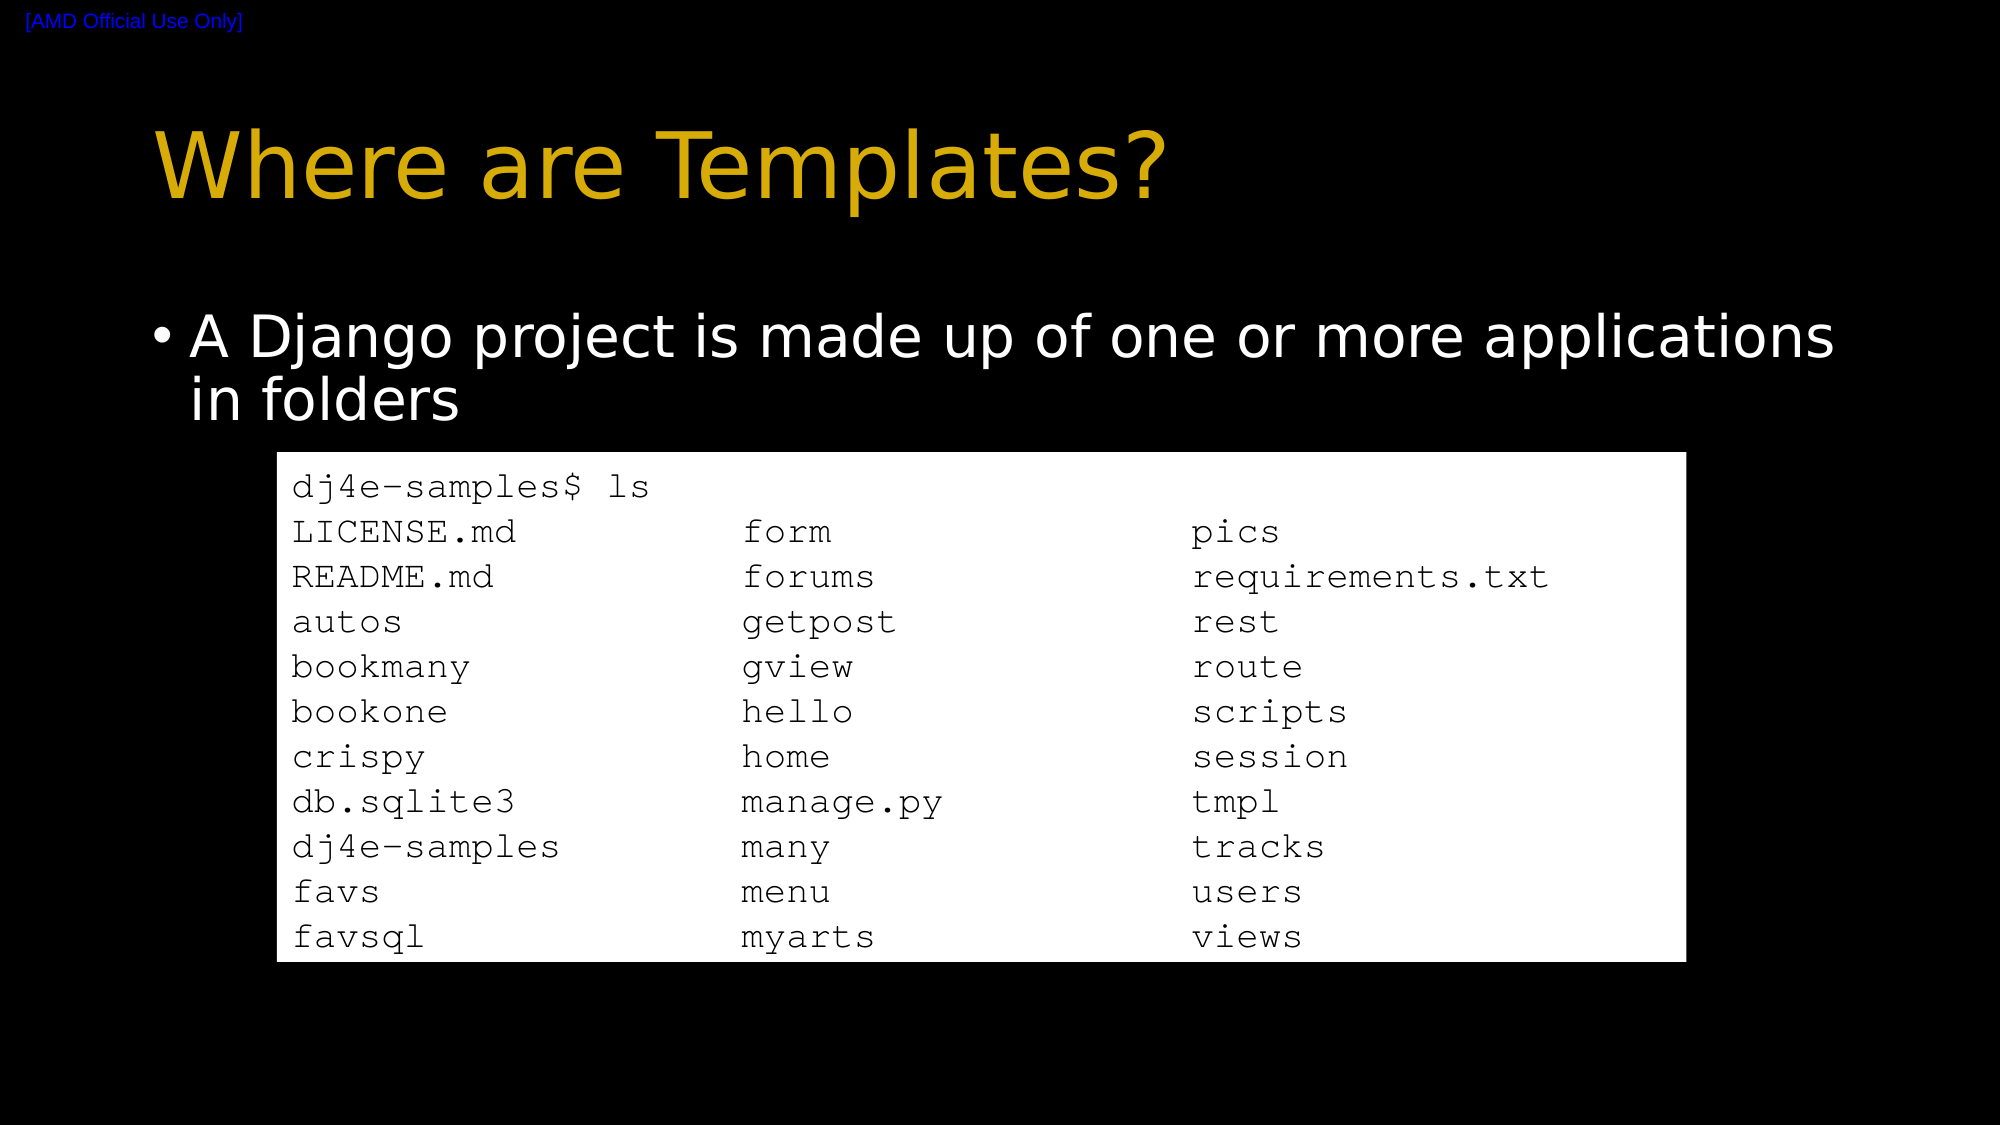

# Where are Templates?
A Django project is made up of one or more applications in folders
dj4e-samples$ ls
LICENSE.md		form			pics
README.md		forums			requirements.txt
autos			getpost		rest
bookmany		gview			route
bookone		hello			scripts
crispy			home			session
db.sqlite3		manage.py		tmpl
dj4e-samples		many			tracks
favs			menu			users
favsql			myarts			views